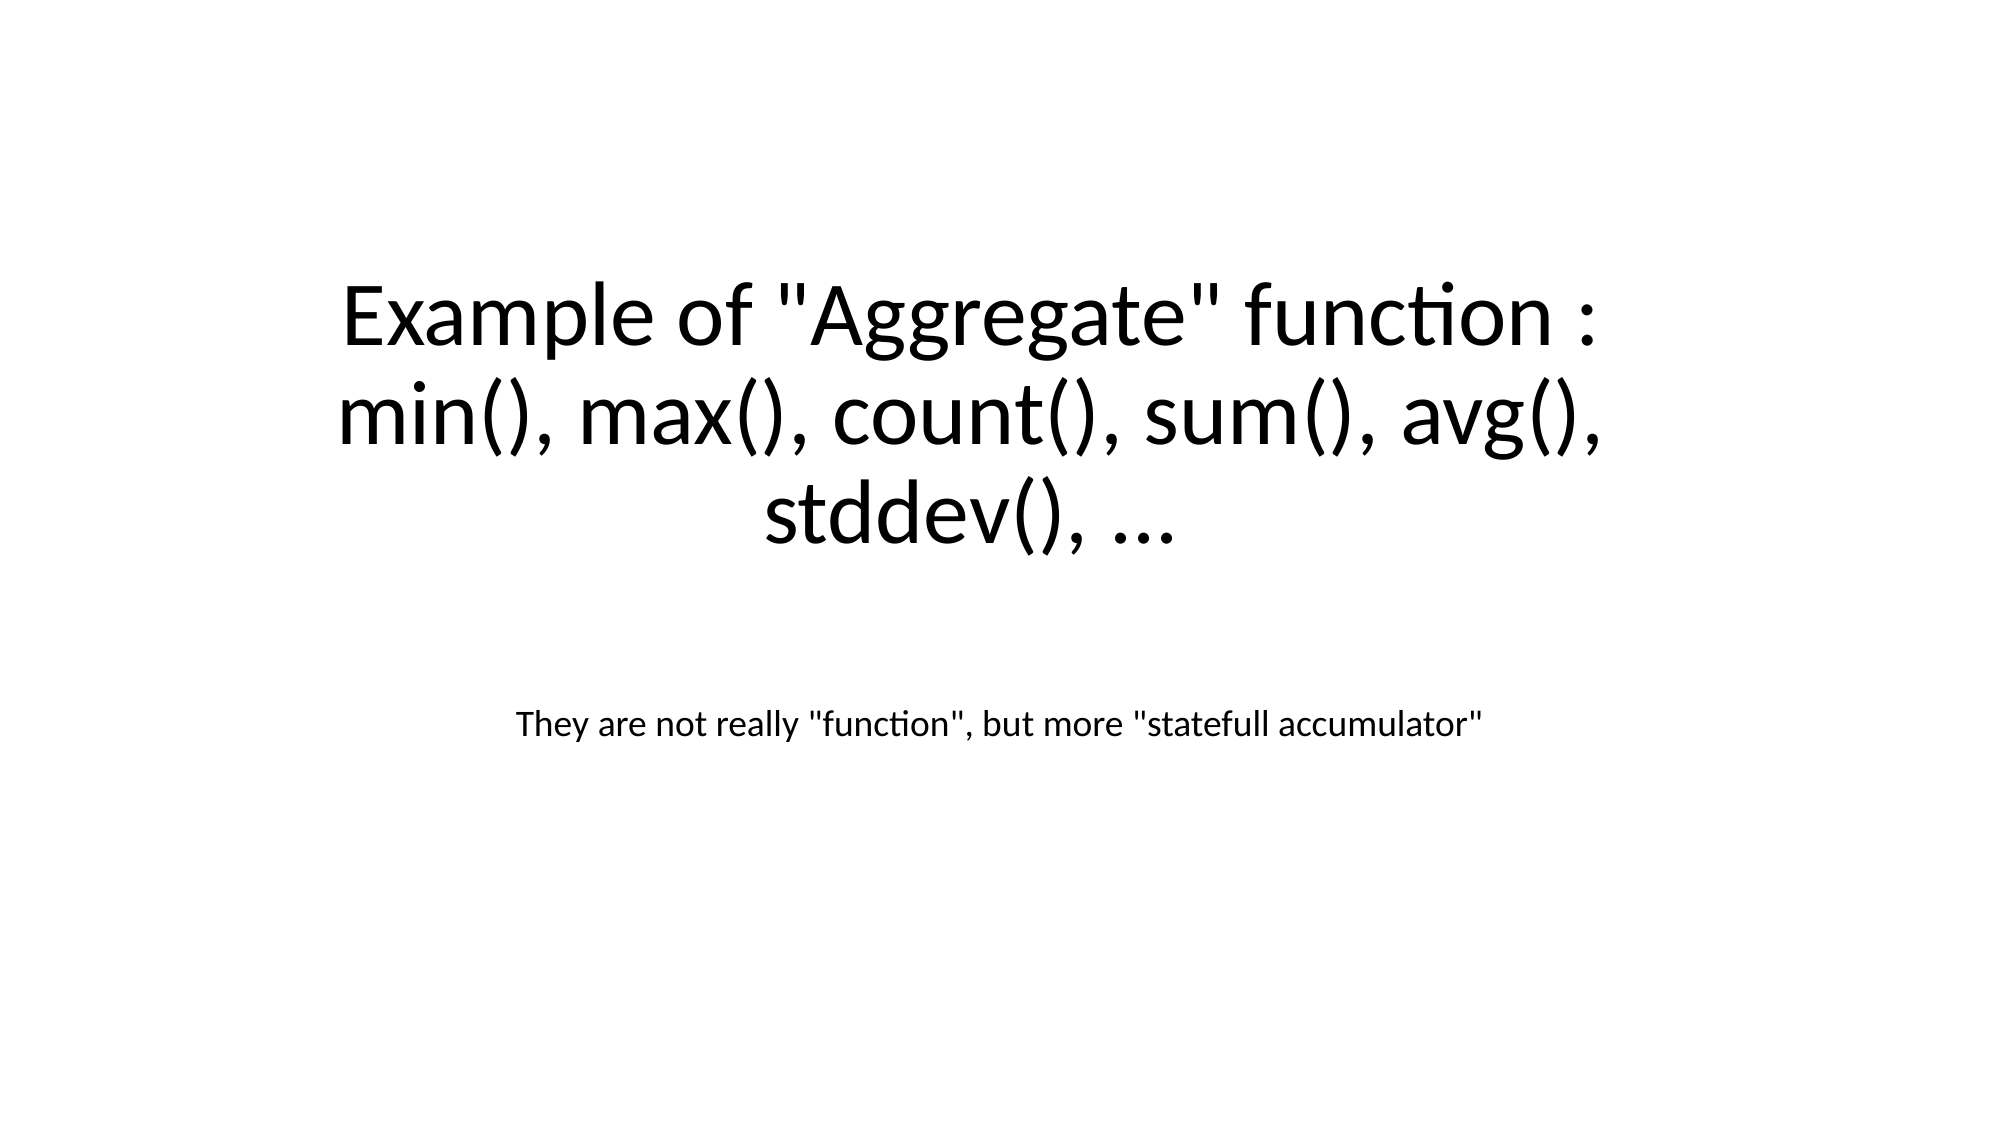

# Example of "Aggregate" function : min(), max(), count(), sum(), avg(), stddev(), ...
They are not really "function", but more "statefull accumulator"